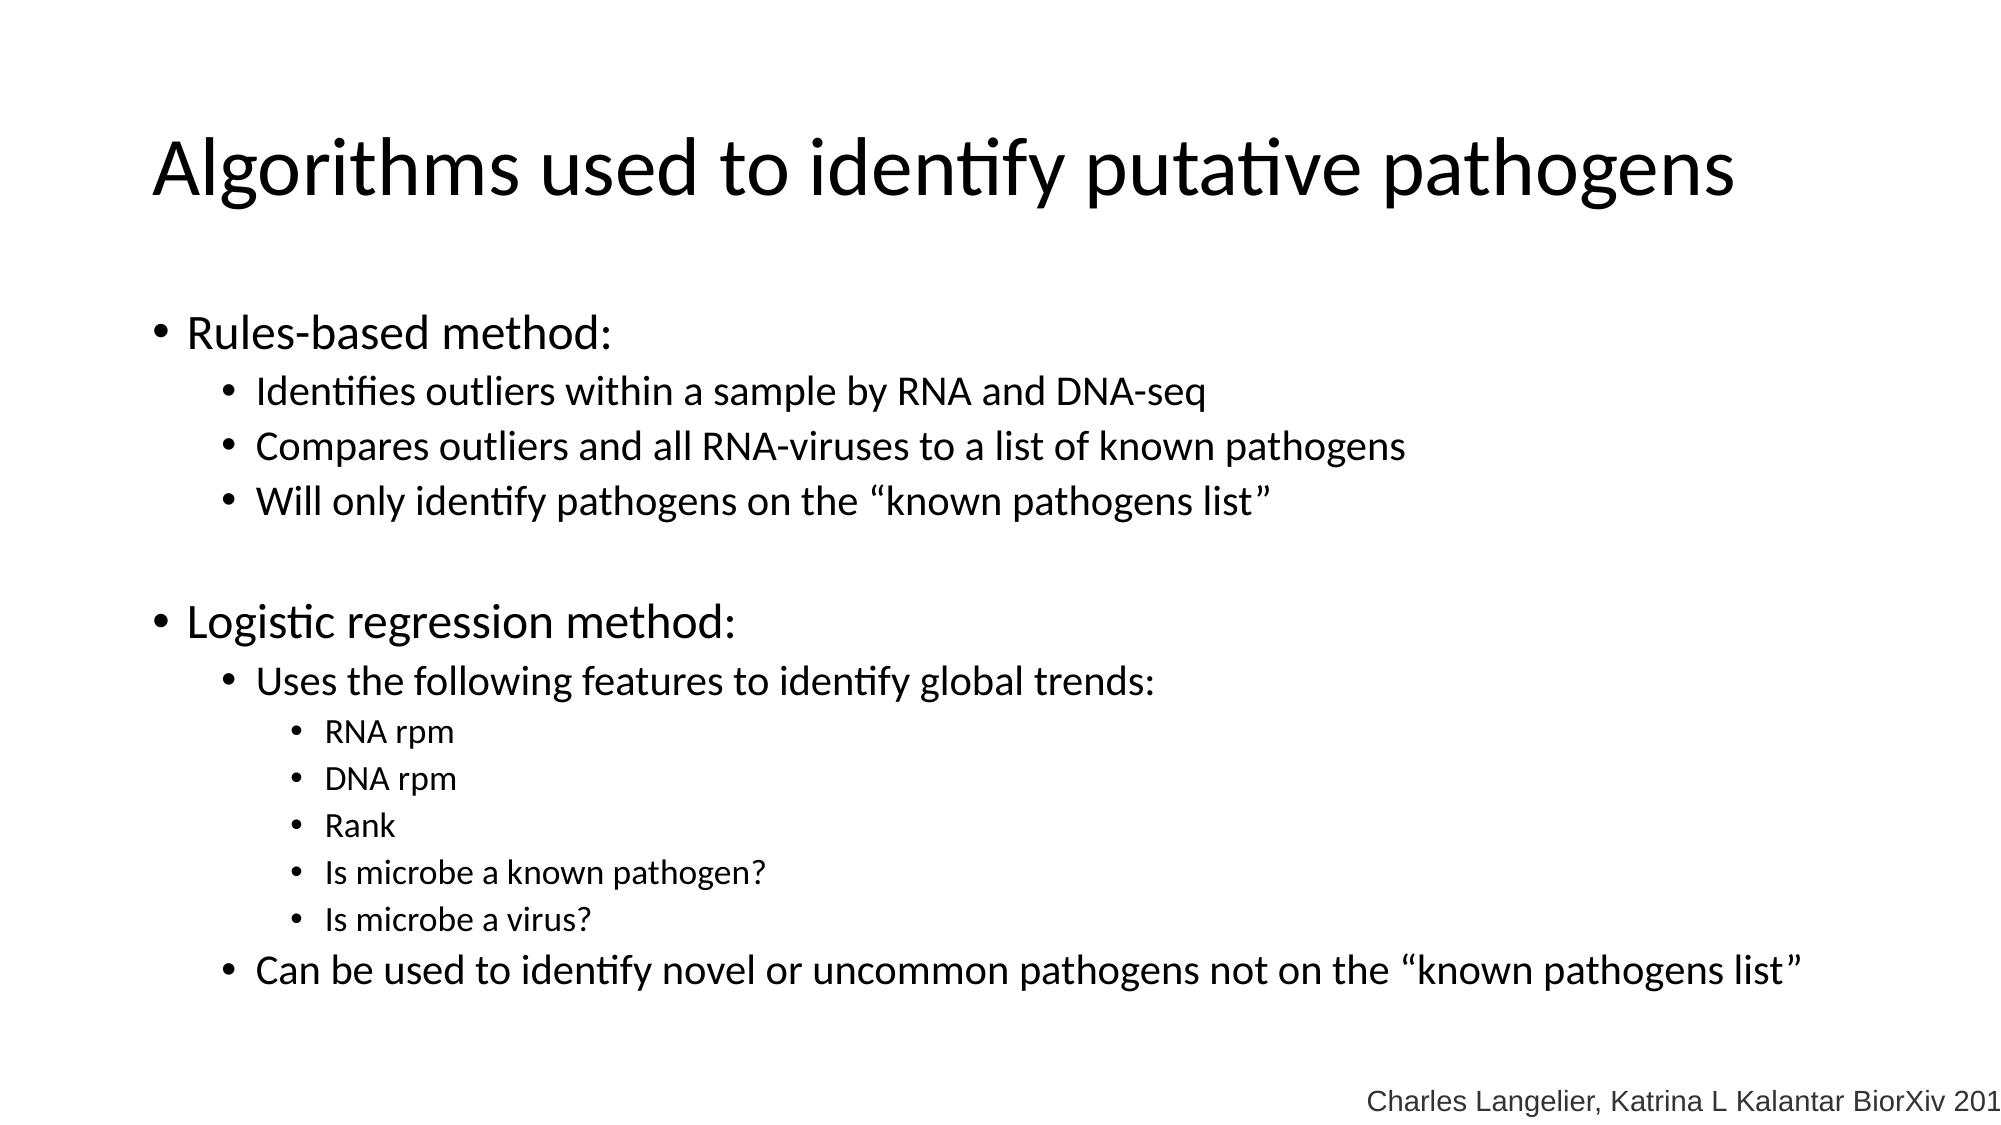

# Algorithms used to identify putative pathogens
Rules-based method:
Identifies outliers within a sample by RNA and DNA-seq
Compares outliers and all RNA-viruses to a list of known pathogens
Will only identify pathogens on the “known pathogens list”

Logistic regression method:
Uses the following features to identify global trends:
RNA rpm
DNA rpm
Rank
Is microbe a known pathogen?
Is microbe a virus?
Can be used to identify novel or uncommon pathogens not on the “known pathogens list”

Charles Langelier, Katrina L Kalantar BiorXiv 2018